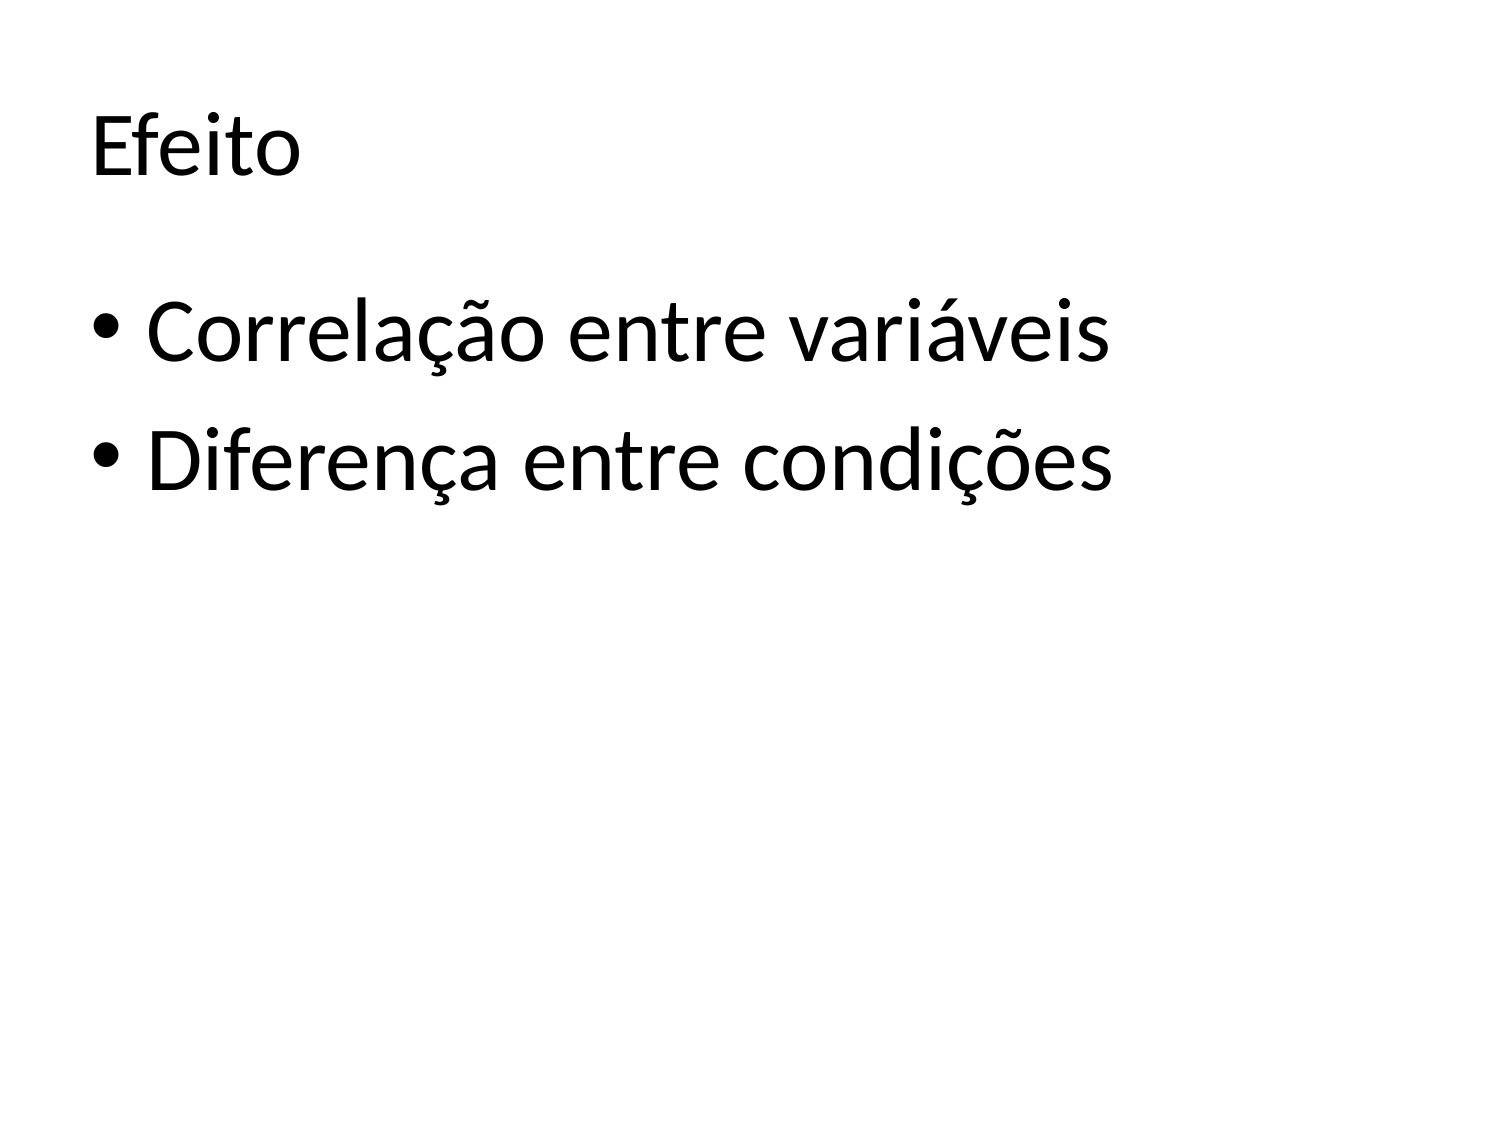

# Efeito
Correlação entre variáveis
Diferença entre condições